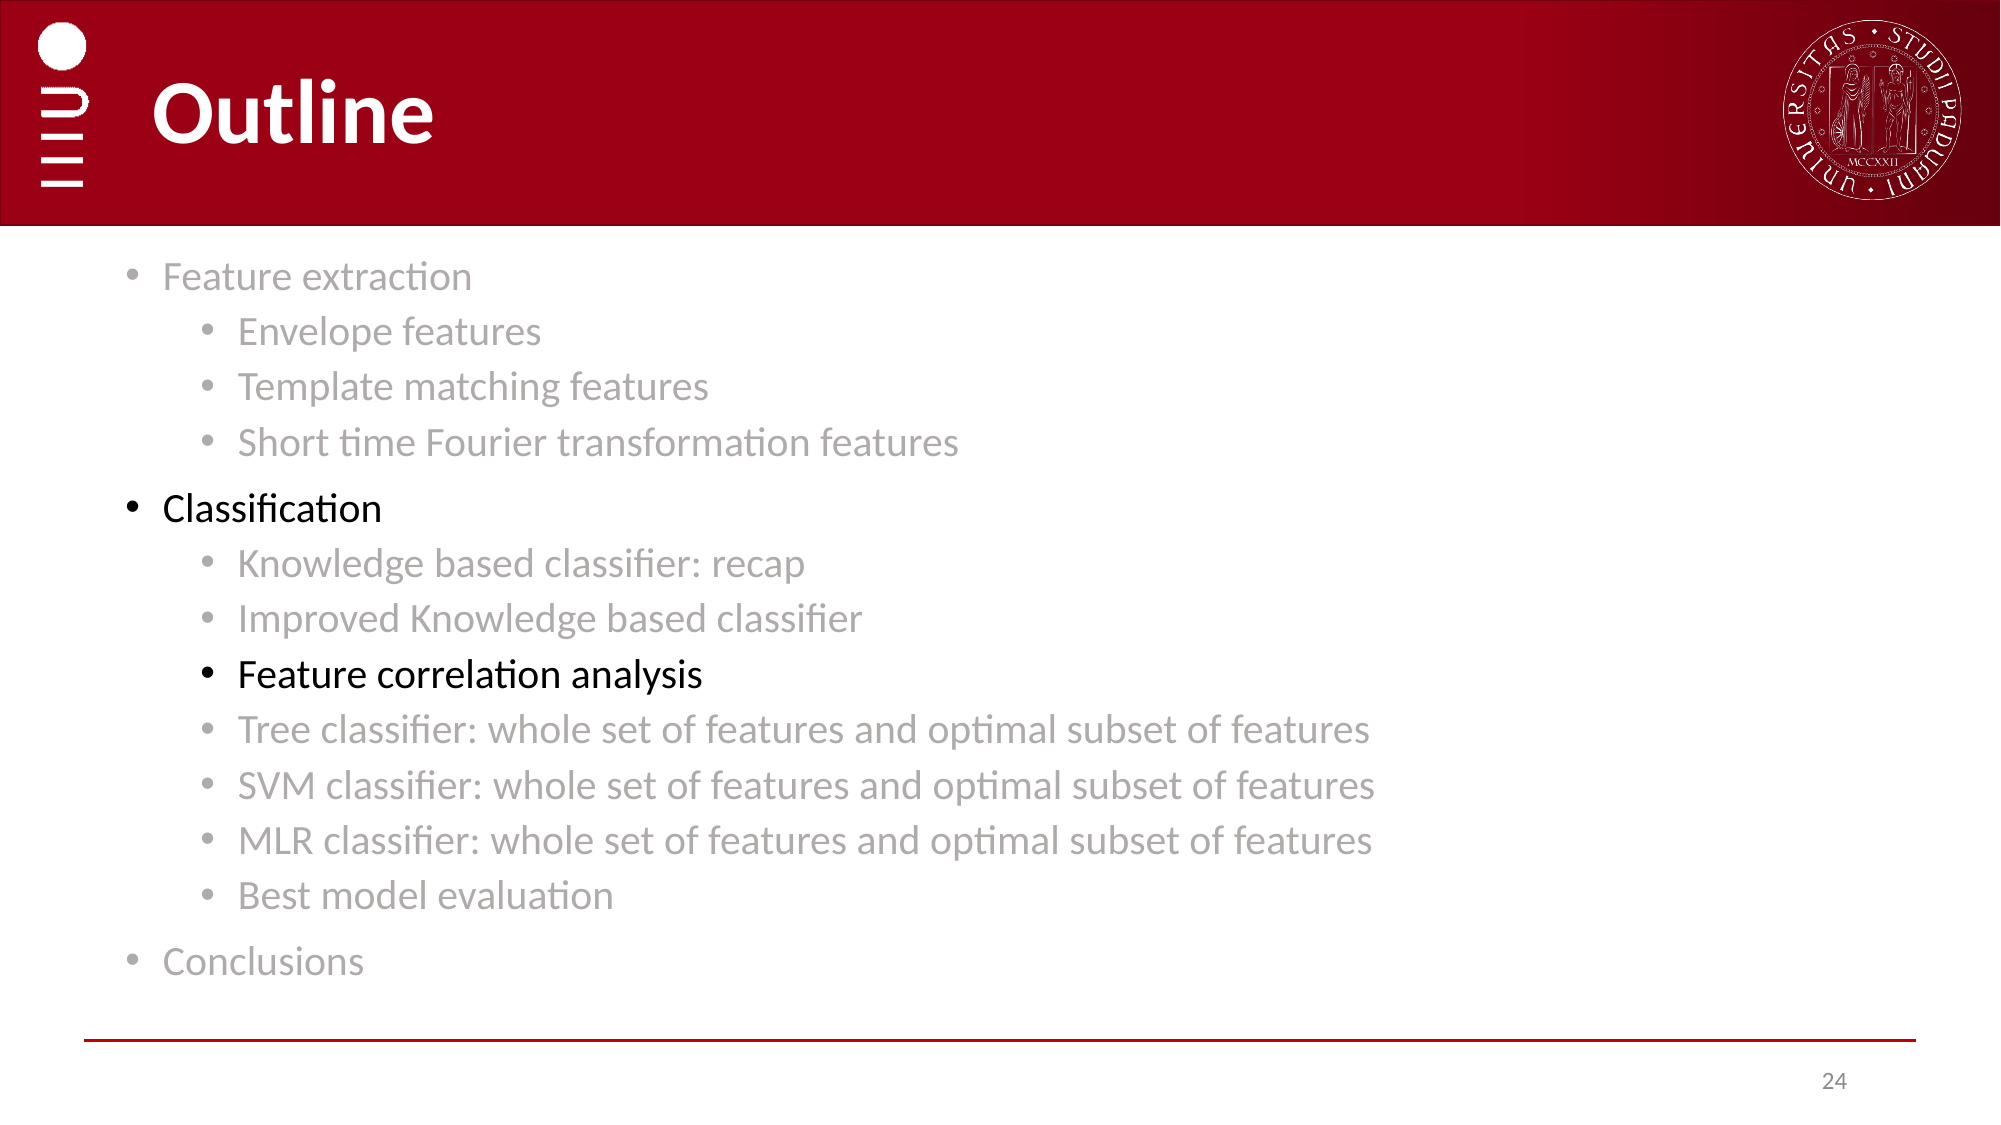

# Outline
Feature extraction
Envelope features
Template matching features
Short time Fourier transformation features
Classification
Knowledge based classifier: recap
Improved Knowledge based classifier
Feature correlation analysis
Tree classifier: whole set of features and optimal subset of features
SVM classifier: whole set of features and optimal subset of features
MLR classifier: whole set of features and optimal subset of features
Best model evaluation
Conclusions
24